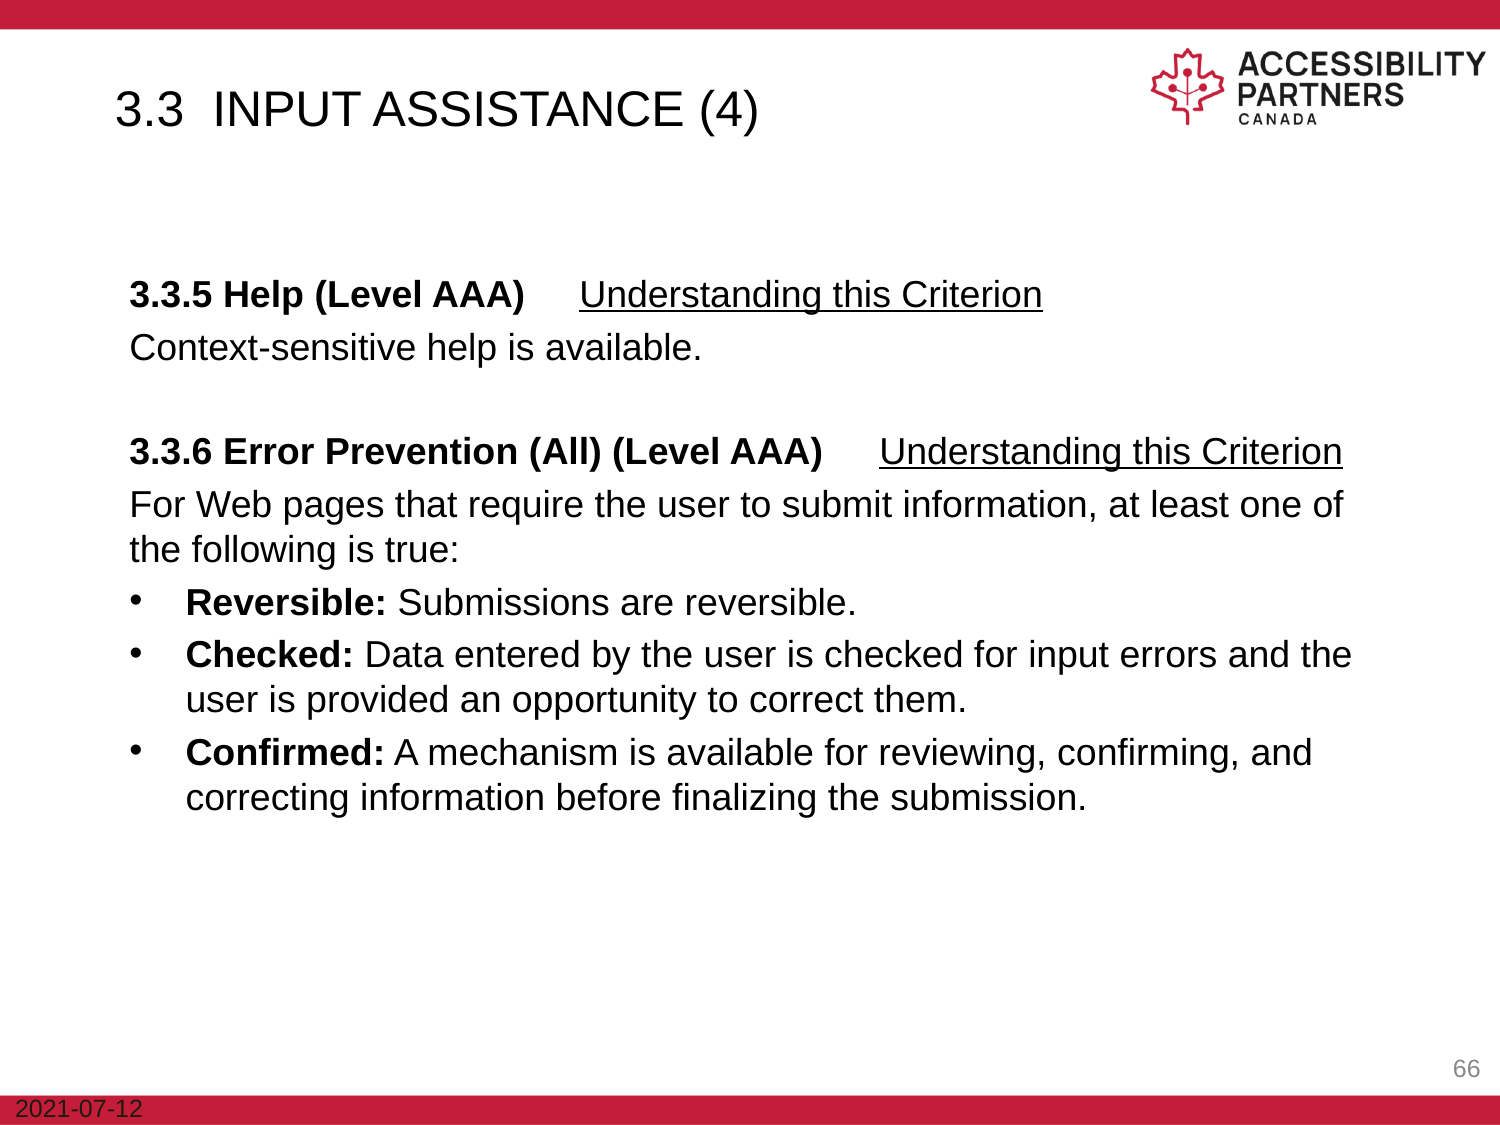

3.3  INPUT ASSISTANCE (4)
3.3.5 Help (Level AAA)	Understanding this Criterion
Context-sensitive help is available.

3.3.6 Error Prevention (All) (Level AAA)	Understanding this Criterion
For Web pages that require the user to submit information, at least one of the following is true:
Reversible: Submissions are reversible.
Checked: Data entered by the user is checked for input errors and the user is provided an opportunity to correct them.
Confirmed: A mechanism is available for reviewing, confirming, and correcting information before finalizing the submission.
66
2021-07-12